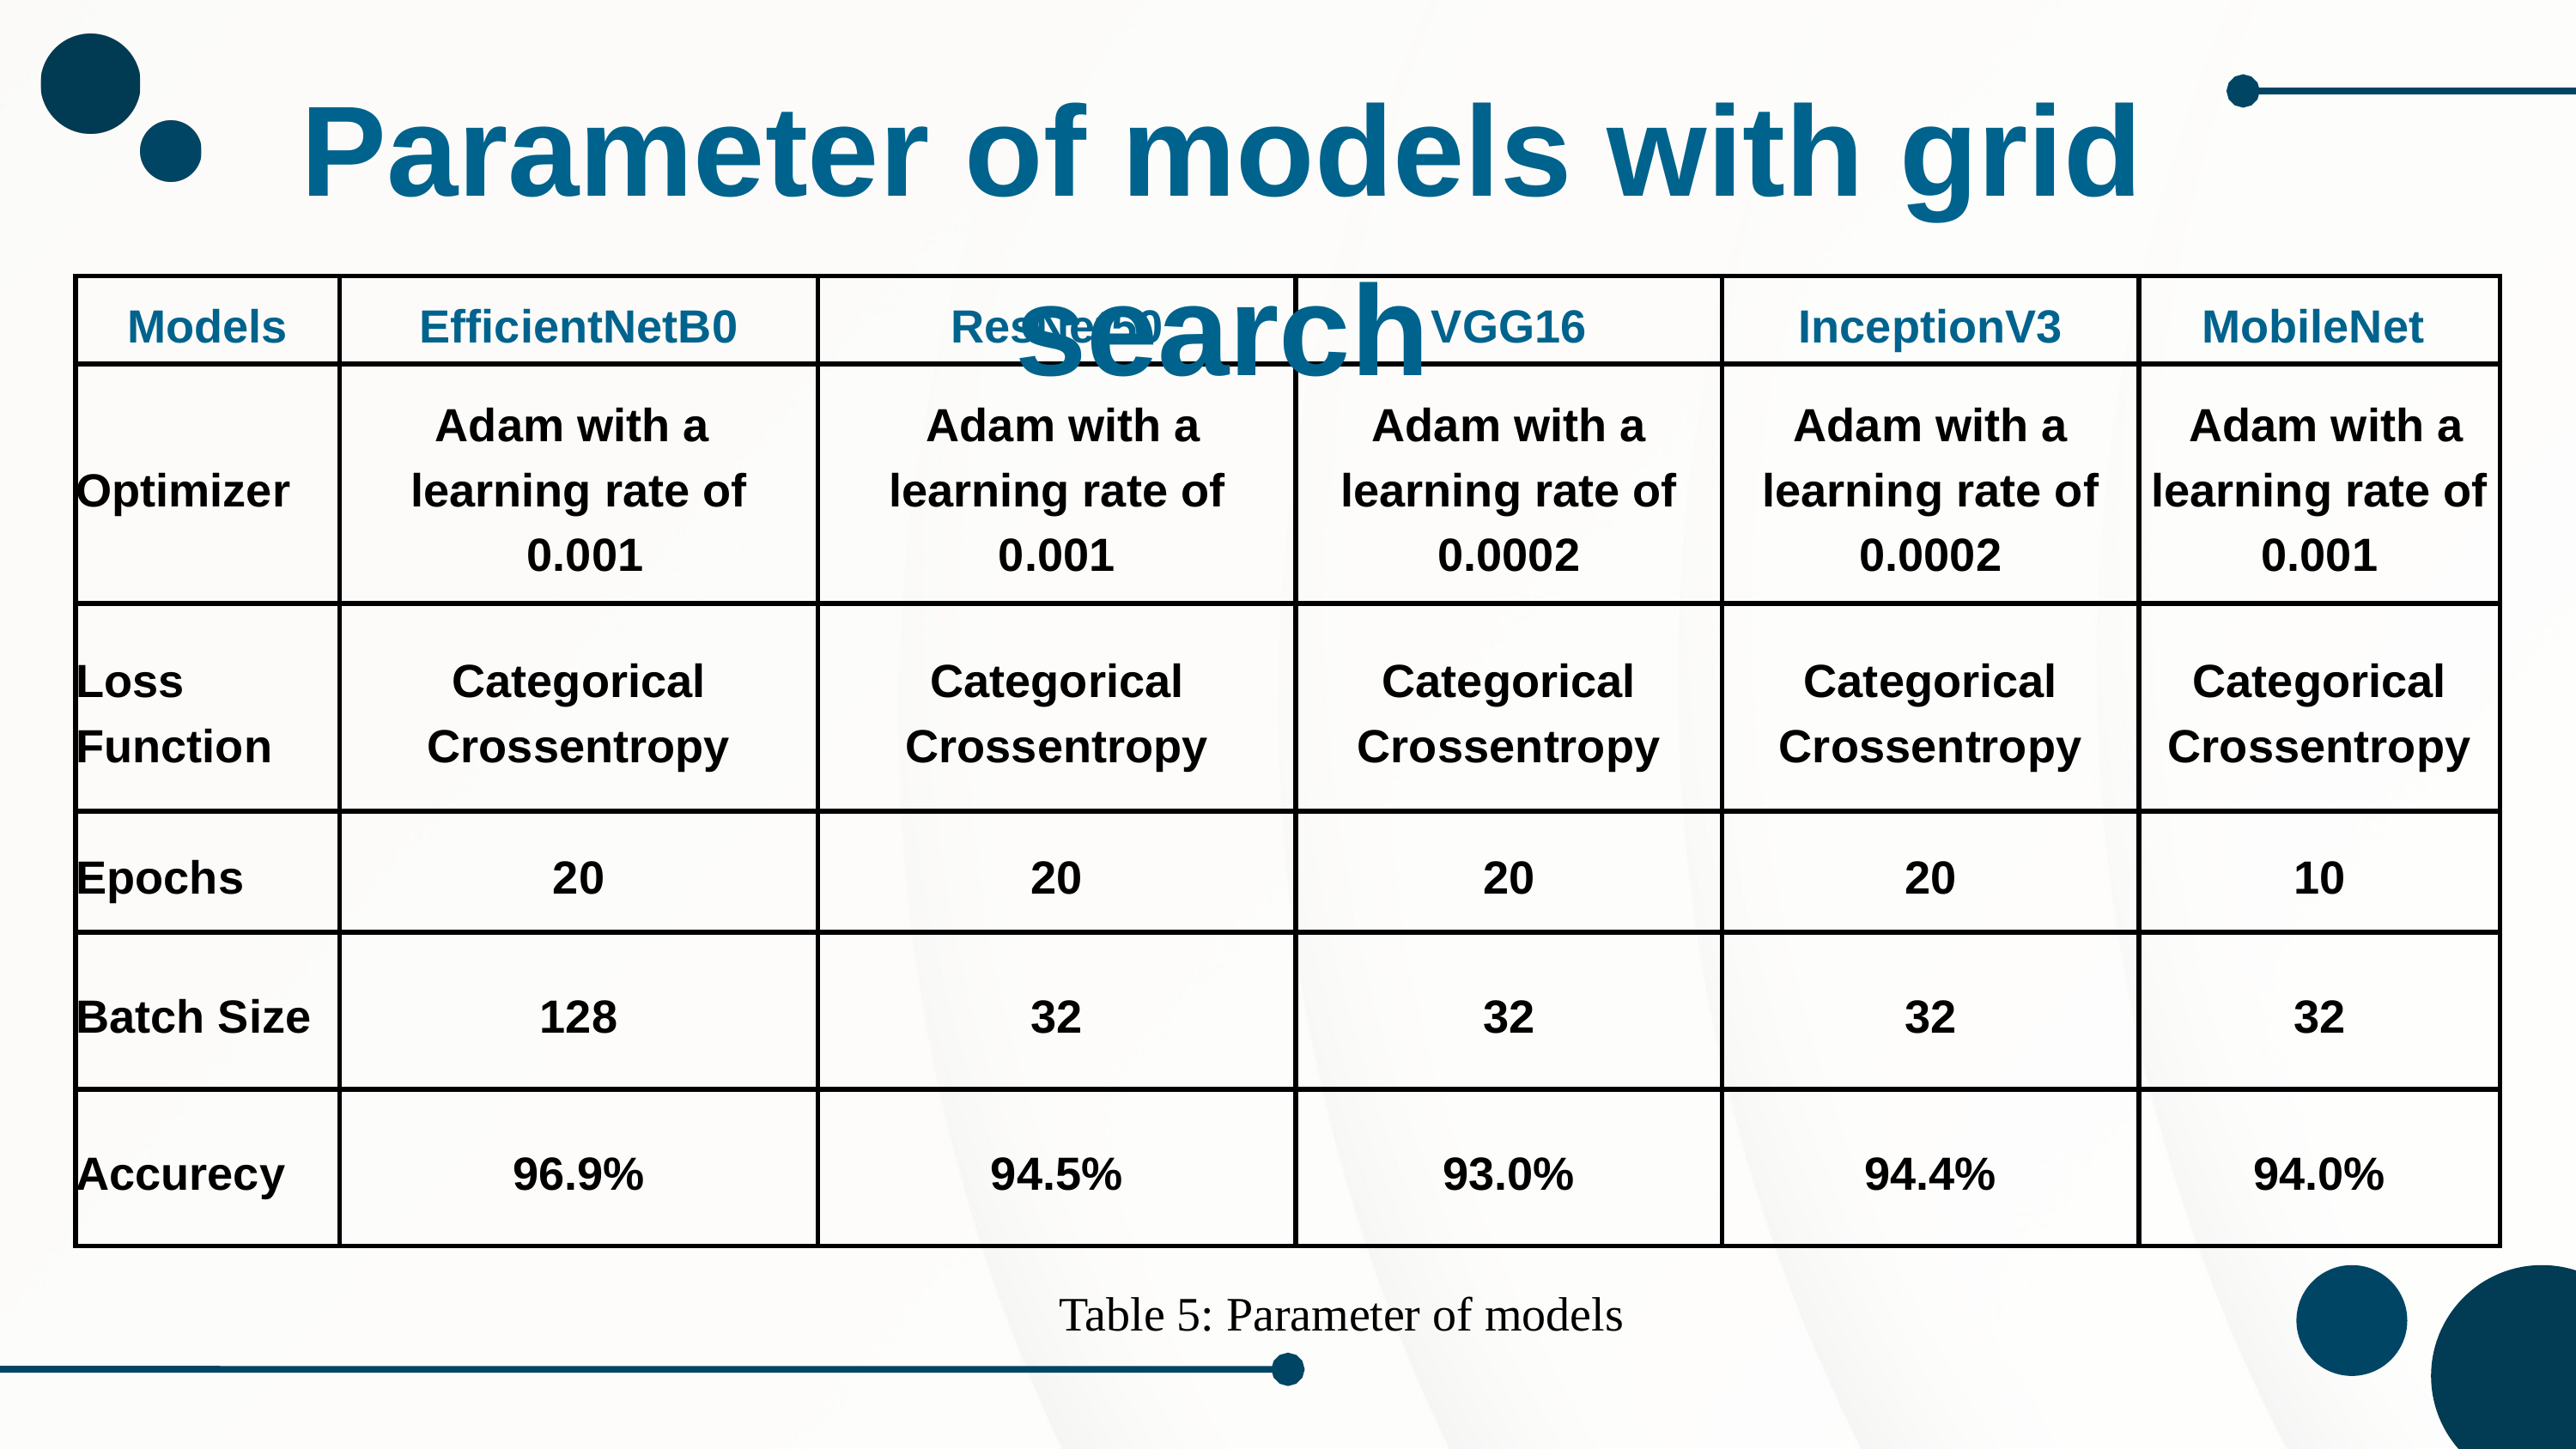

Parameter of models with grid search

| Models | EfficientNetB0 | ResNet50 | VGG16 | InceptionV3 | MobileNet |
| --- | --- | --- | --- | --- | --- |
| Optimizer | Adam with a learning rate of 0.001 | Adam with a learning rate of 0.001 | Adam with a learning rate of 0.0002 | Adam with a learning rate of 0.0002 | Adam with a learning rate of 0.001 |
| Loss Function | Categorical Crossentropy | Categorical Crossentropy | Categorical Crossentropy | Categorical Crossentropy | Categorical Crossentropy |
| Epochs | 20 | 20 | 20 | 20 | 10 |
| Batch Size | 128 | 32 | 32 | 32 | 32 |
| Accurecy | 96.9% | 94.5% | 93.0% | 94.4% | 94.0% |

Table 5: Parameter of models